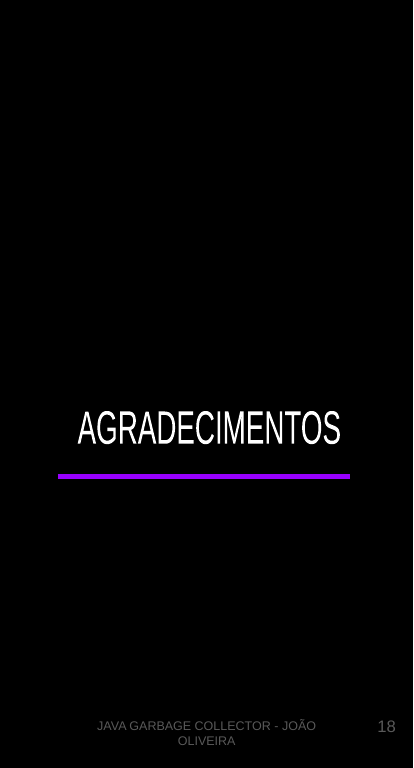

AGRADECIMENTOS
AGRADECIMENTOS
18
JAVA GARBAGE COLLECTOR - JOÃO OLIVEIRA